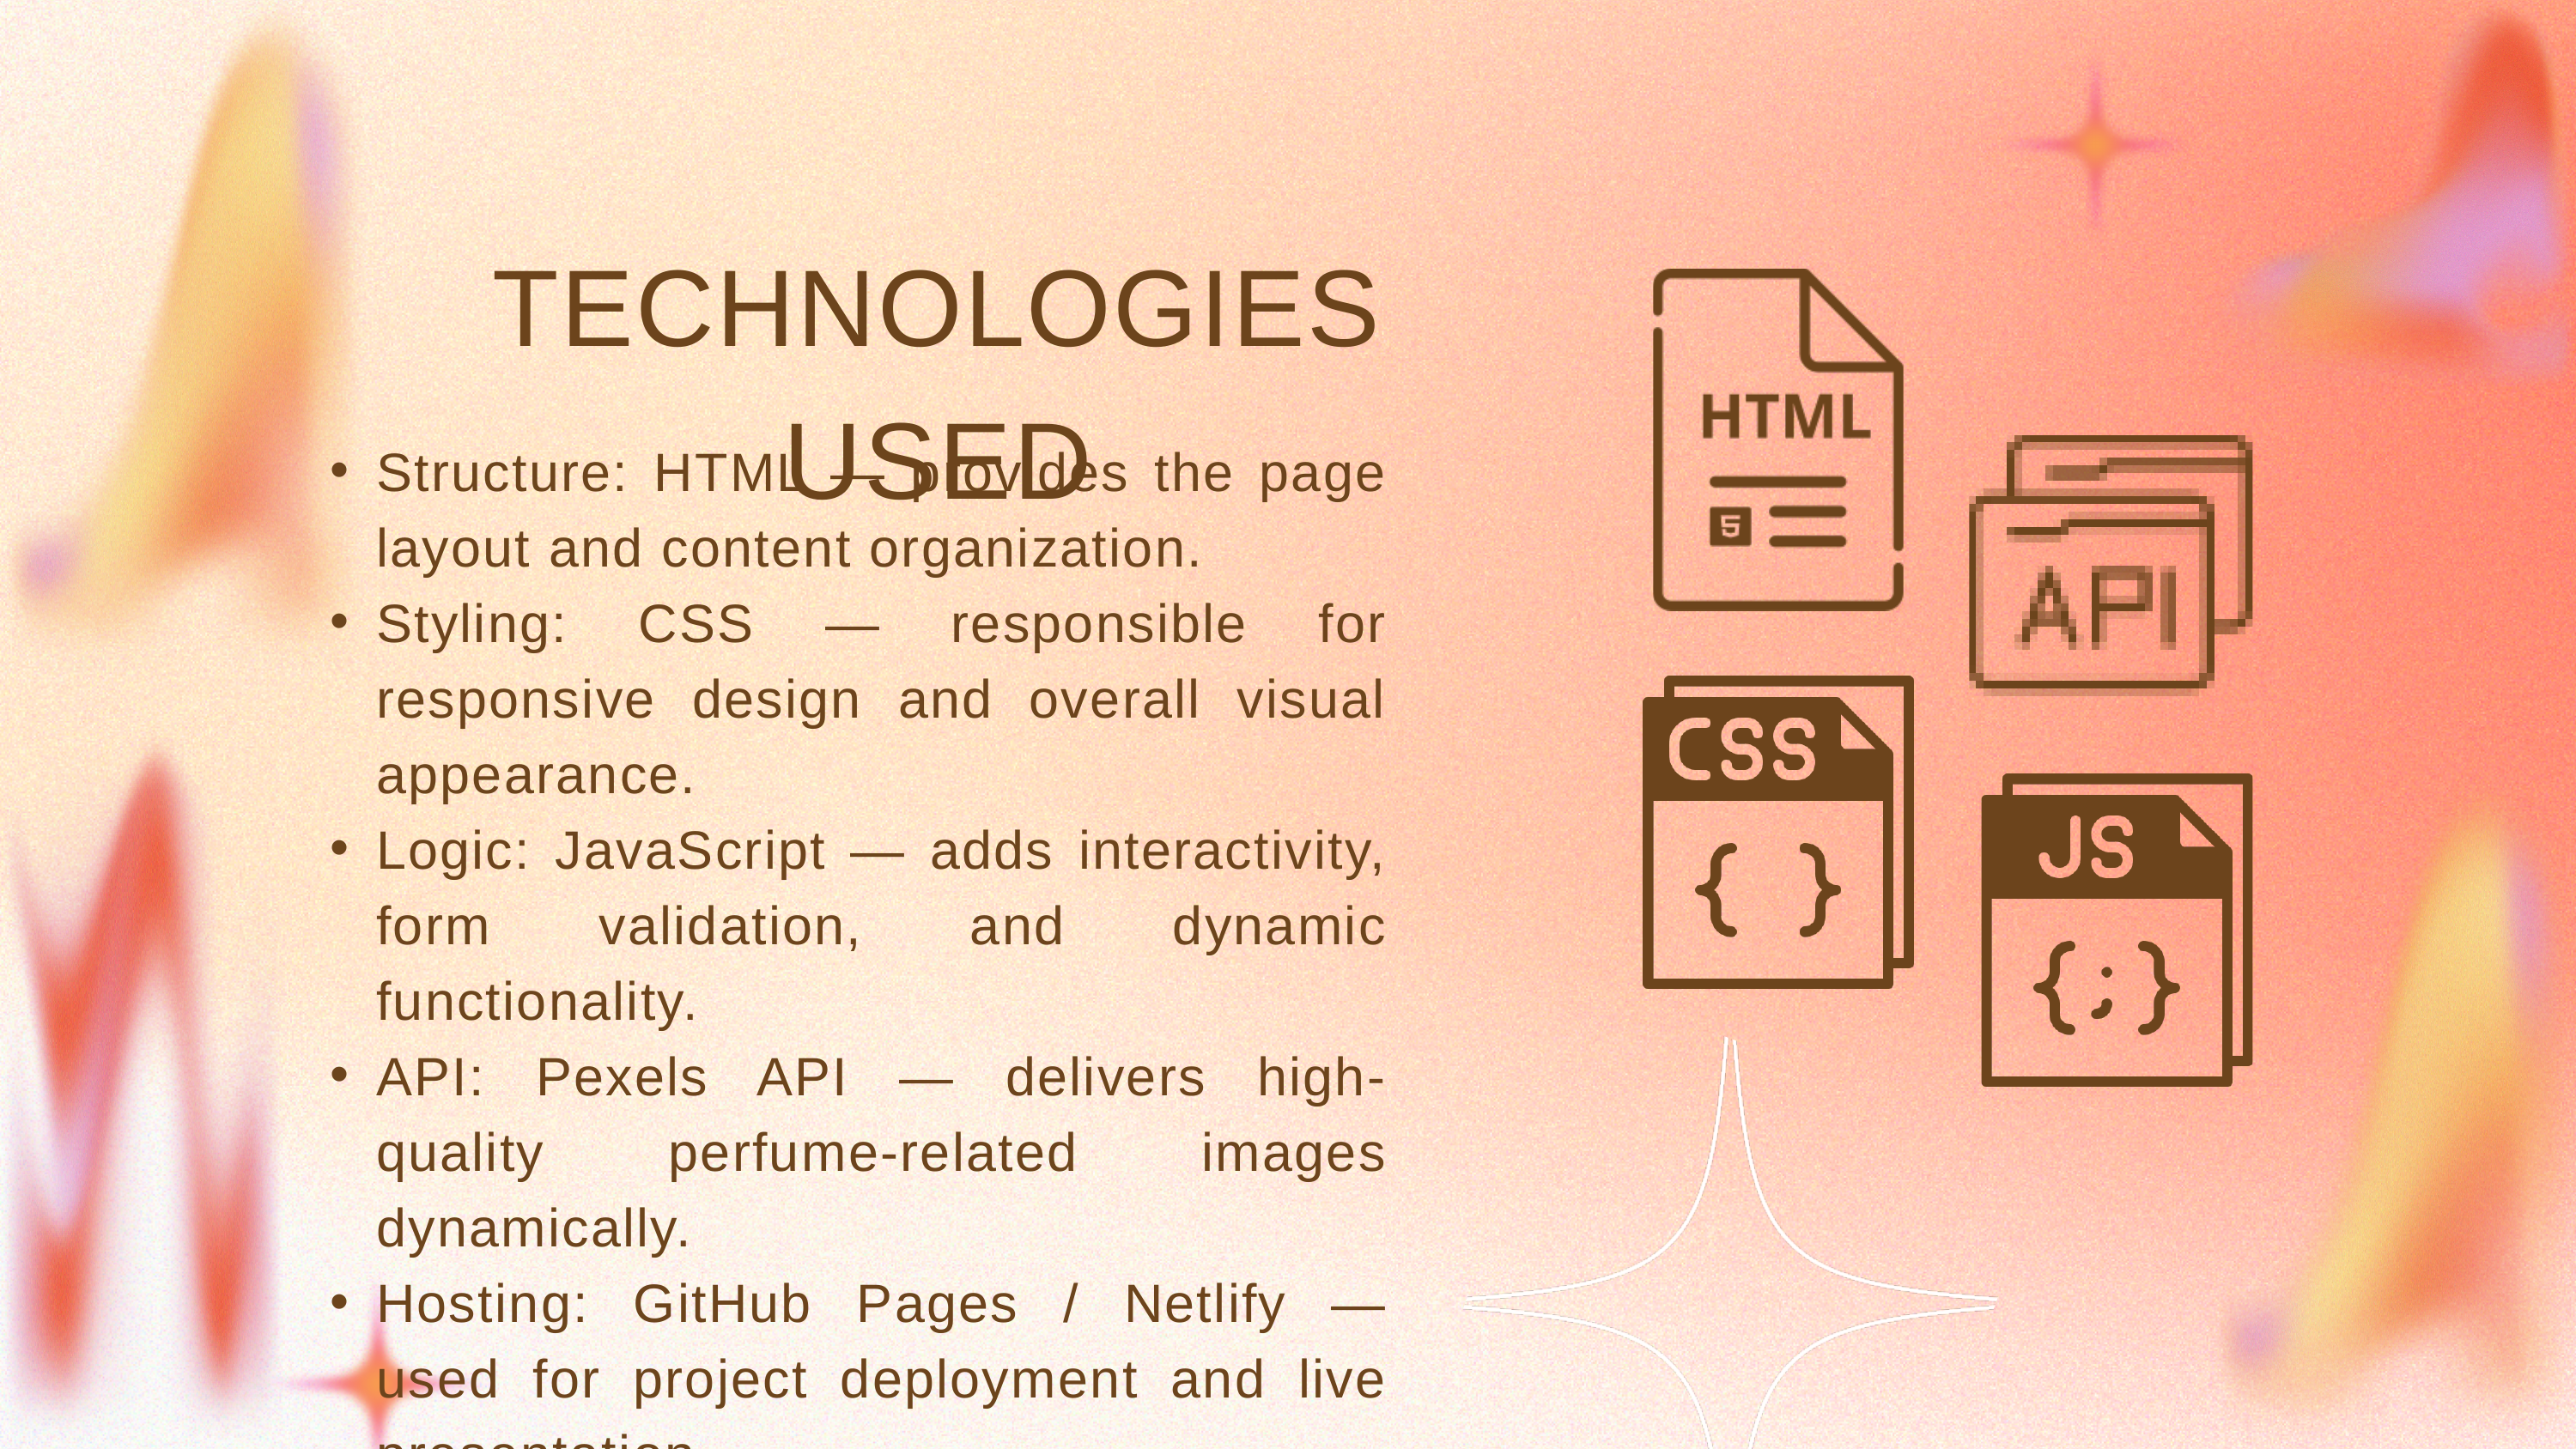

TECHNOLOGIES USED

Structure: HTML — provides the page layout and content organization.
Styling: CSS — responsible for responsive design and overall visual appearance.
Logic: JavaScript — adds interactivity, form validation, and dynamic functionality.
API: Pexels API — delivers high-quality perfume-related images dynamically.
Hosting: GitHub Pages / Netlify — used for project deployment and live presentation.